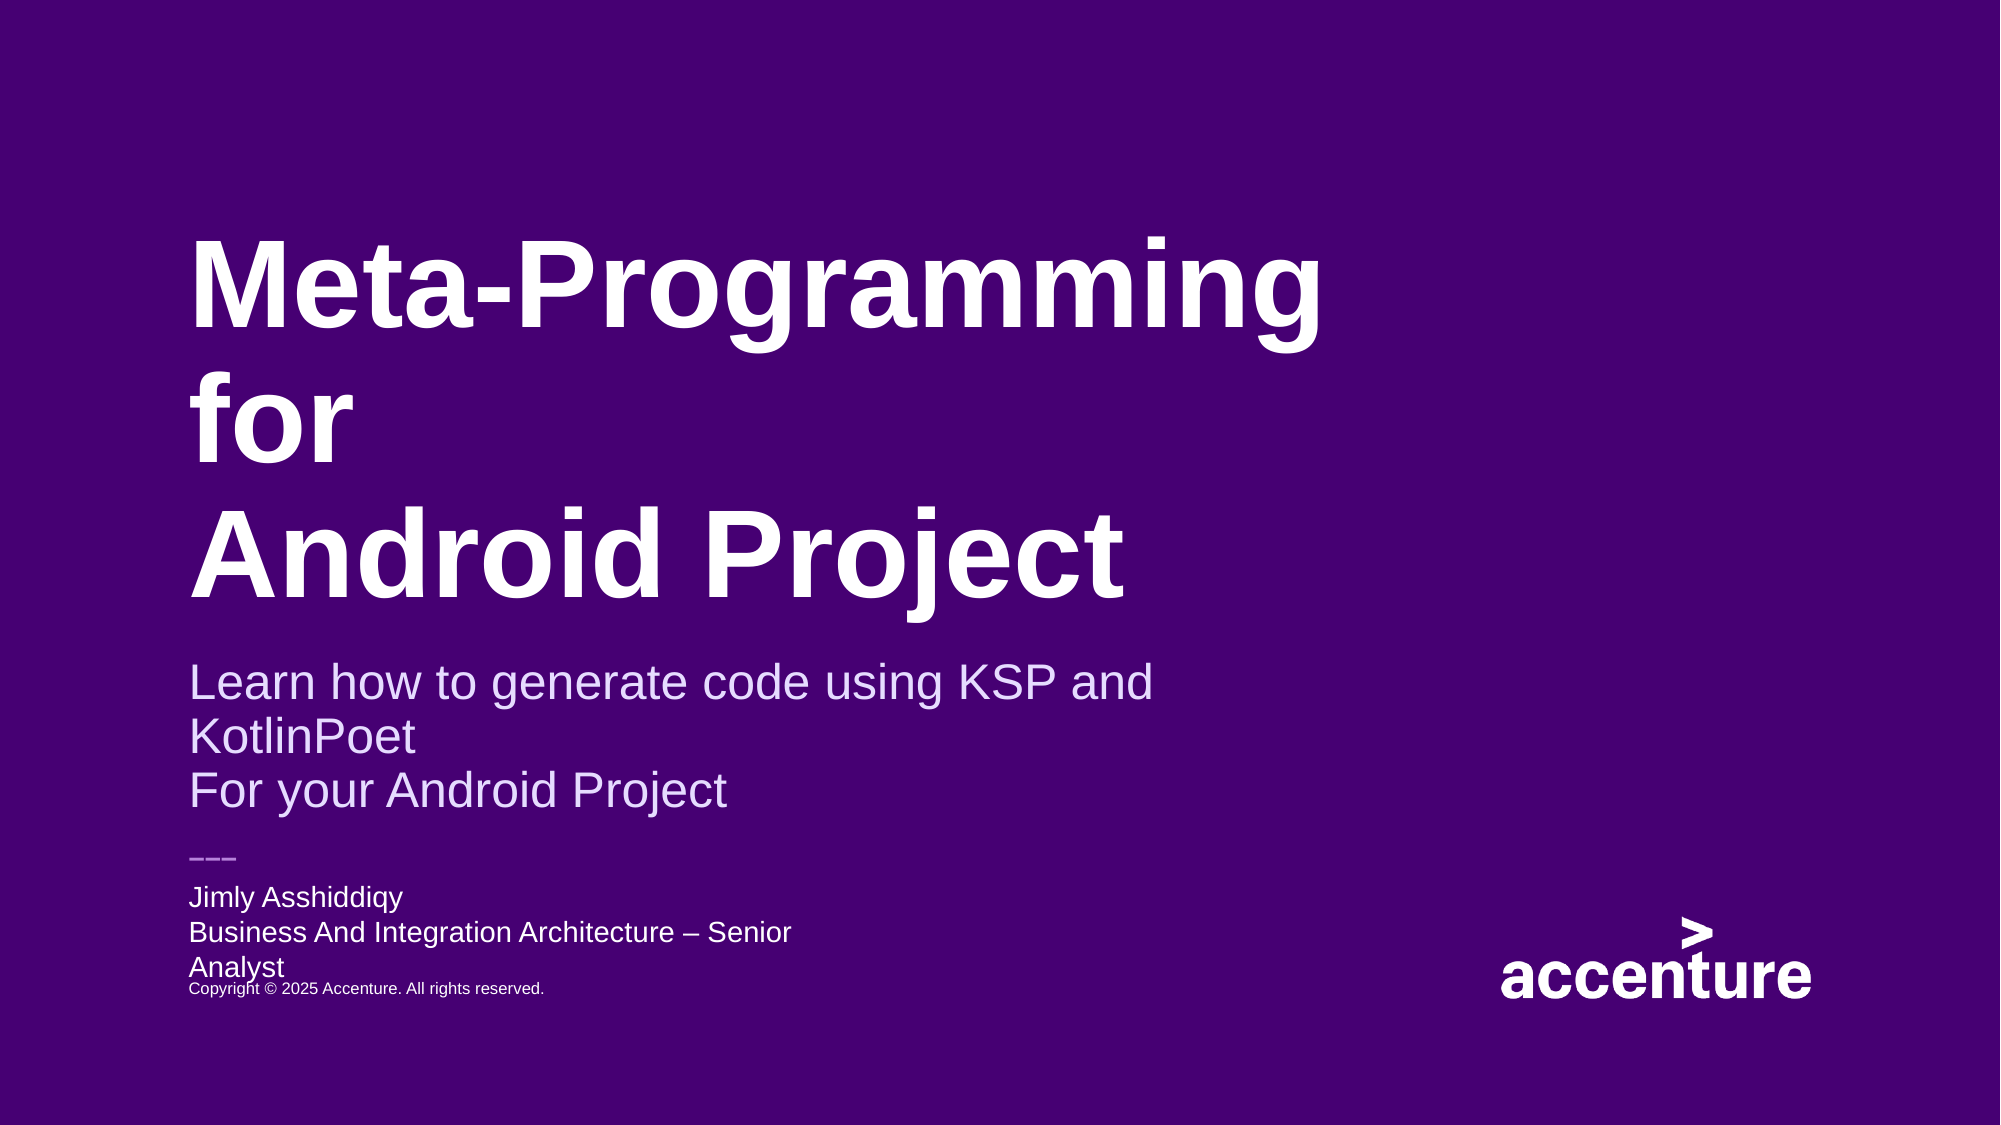

# Meta-Programming for Android Project
Learn how to generate code using KSP and KotlinPoet
For your Android Project
–––
Jimly Asshiddiqy
Business And Integration Architecture – Senior Analyst